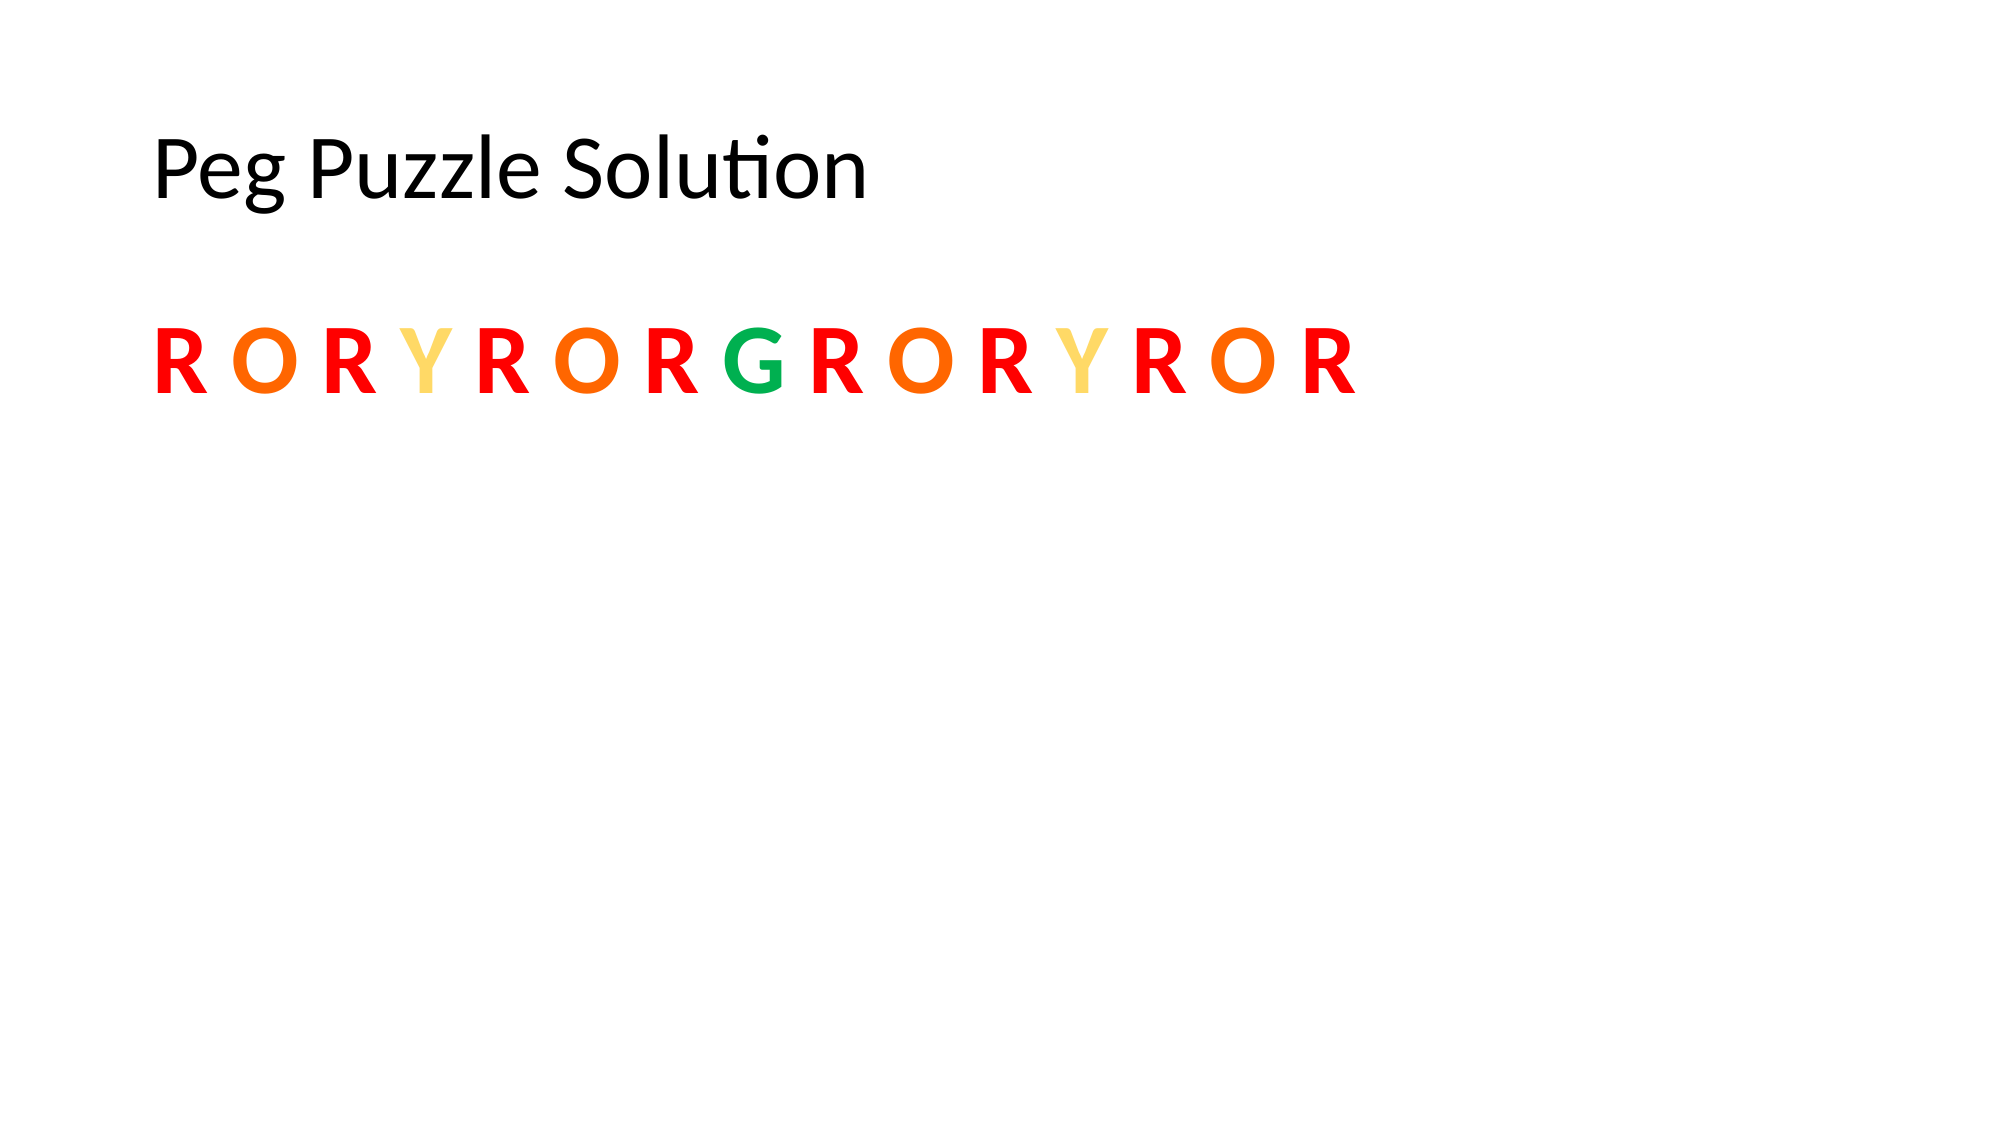

# Peg Puzzle Solution
R O R Y R O R G R O R Y R O R

Solution for 2 disks

Solution for 3 disks

Solution for 4 disks